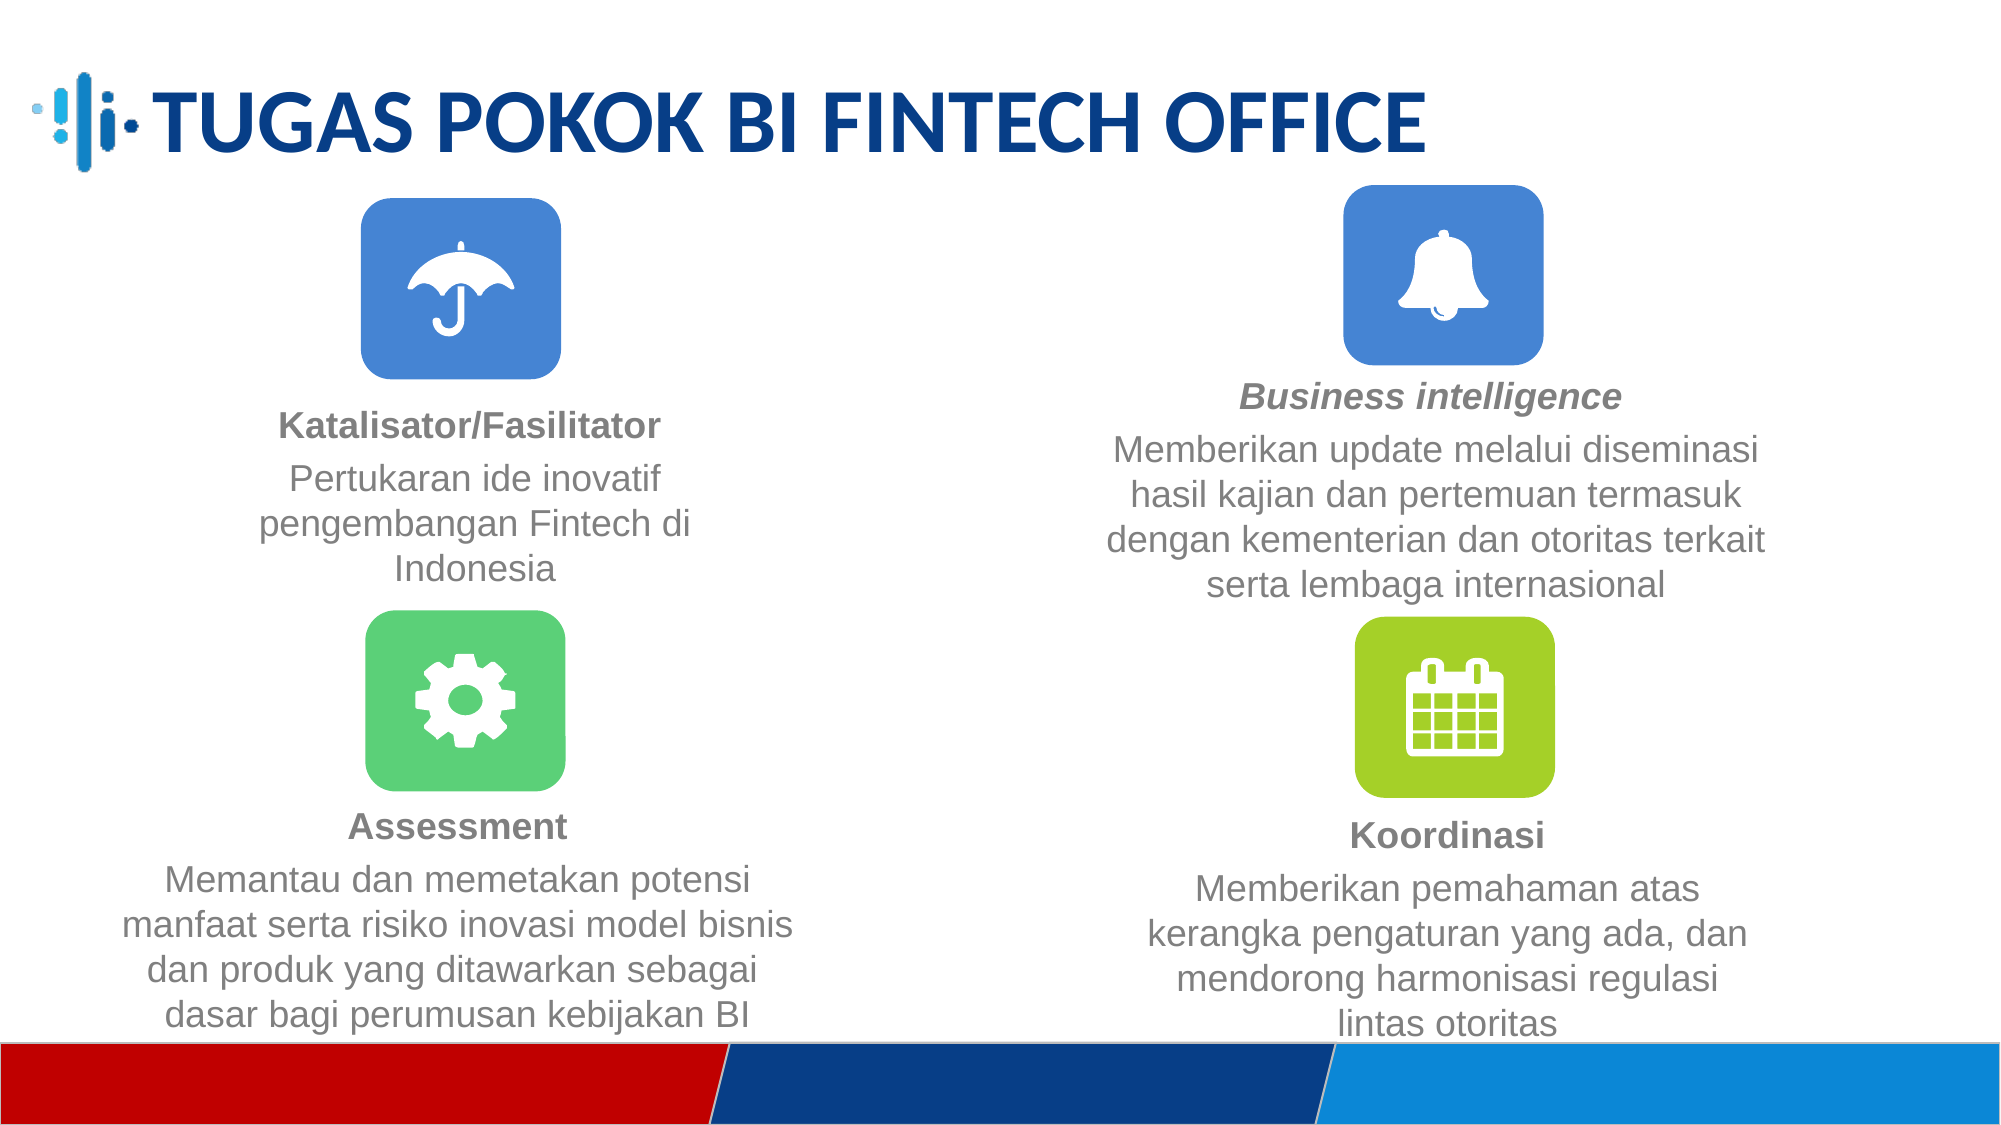

# Tugas Pokok BI FinTech Office

Business intelligence
Memberikan update melalui diseminasi hasil kajian dan pertemuan termasuk dengan kementerian dan otoritas terkait serta lembaga internasional

Katalisator/Fasilitator
Pertukaran ide inovatif pengembangan Fintech di Indonesia

Assessment
Memantau dan memetakan potensi manfaat serta risiko inovasi model bisnis dan produk yang ditawarkan sebagai  dasar bagi perumusan kebijakan BI

Koordinasi
Memberikan pemahaman atas kerangka pengaturan yang ada, dan mendorong harmonisasi regulasi lintas otoritas